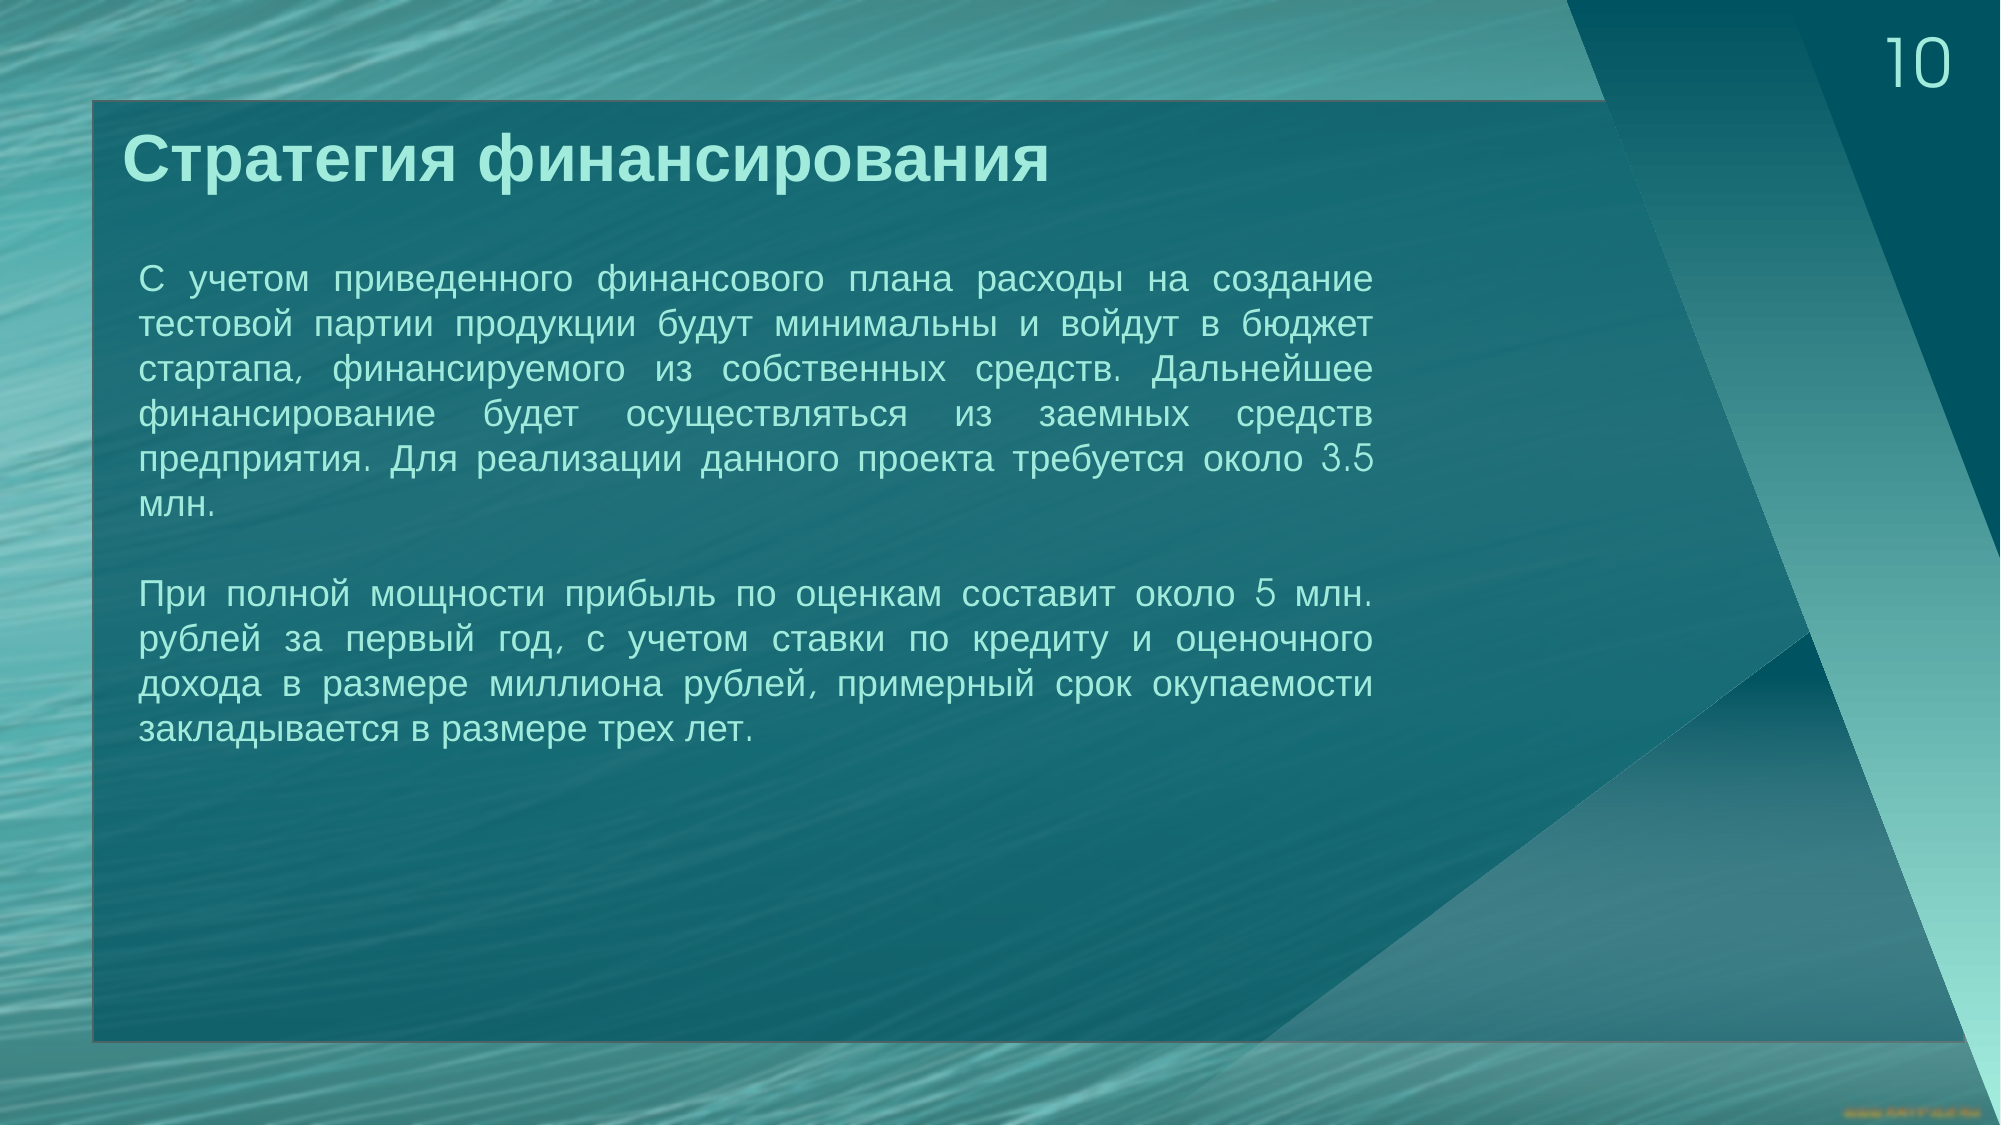

10

Стратегия финансирования
С учетом приведенного финансового плана расходы на создание тестовой партии продукции будут минимальны и войдут в бюджет стартапа, финансируемого из собственных средств. Дальнейшее финансирование будет осуществляться из заемных средств предприятия. Для реализации данного проекта требуется около 3.5 млн.

При полной мощности прибыль по оценкам составит около 5 млн. рублей за первый год, с учетом ставки по кредиту и оценочного дохода в размере миллиона рублей, примерный срок окупаемости закладывается в размере трех лет.